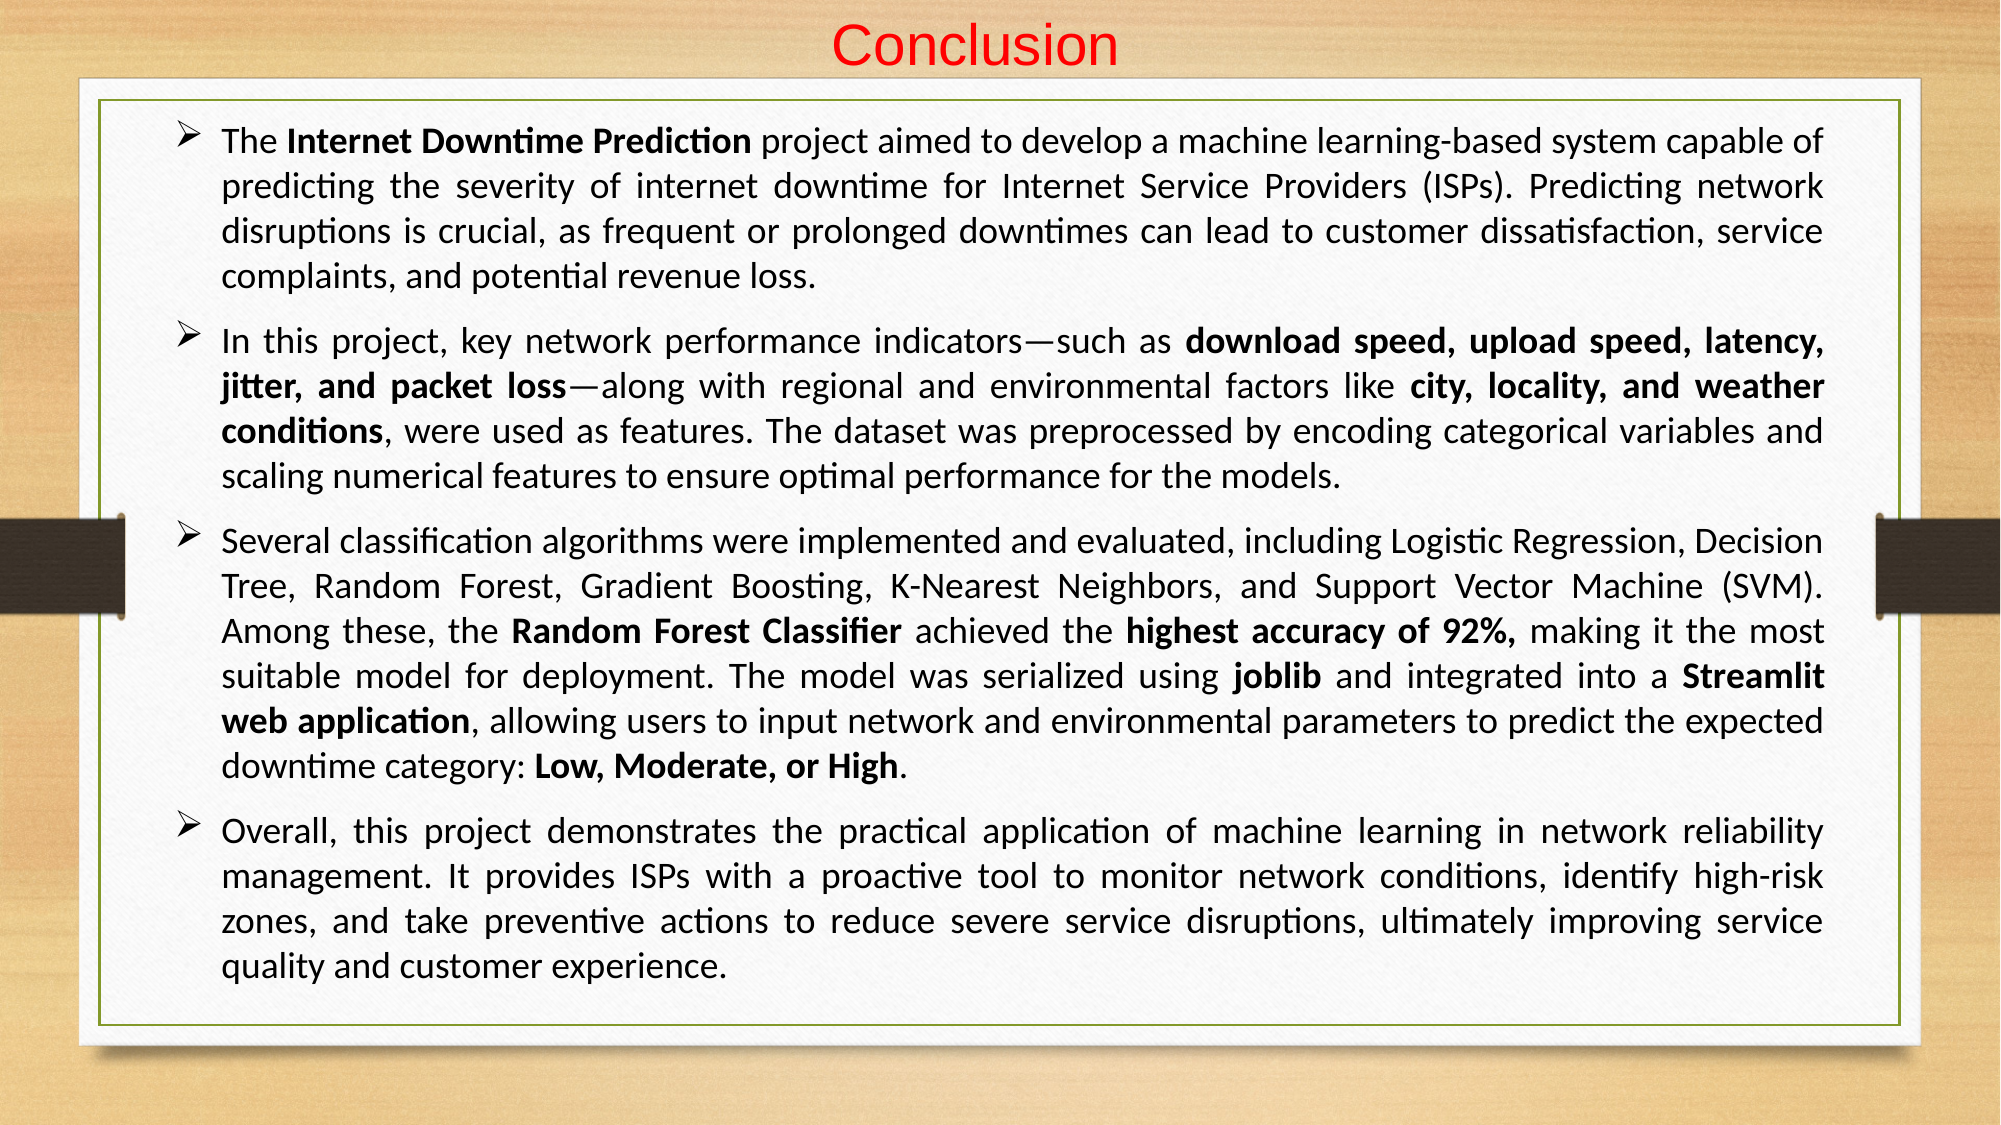

Conclusion
The Internet Downtime Prediction project aimed to develop a machine learning-based system capable of predicting the severity of internet downtime for Internet Service Providers (ISPs). Predicting network disruptions is crucial, as frequent or prolonged downtimes can lead to customer dissatisfaction, service complaints, and potential revenue loss.

In this project, key network performance indicators—such as download speed, upload speed, latency, jitter, and packet loss—along with regional and environmental factors like city, locality, and weather conditions, were used as features. The dataset was preprocessed by encoding categorical variables and scaling numerical features to ensure optimal performance for the models.

Several classification algorithms were implemented and evaluated, including Logistic Regression, Decision Tree, Random Forest, Gradient Boosting, K-Nearest Neighbors, and Support Vector Machine (SVM). Among these, the Random Forest Classifier achieved the highest accuracy of 92%, making it the most suitable model for deployment. The model was serialized using joblib and integrated into a Streamlit web application, allowing users to input network and environmental parameters to predict the expected downtime category: Low, Moderate, or High.

Overall, this project demonstrates the practical application of machine learning in network reliability management. It provides ISPs with a proactive tool to monitor network conditions, identify high-risk zones, and take preventive actions to reduce severe service disruptions, ultimately improving service quality and customer experience.